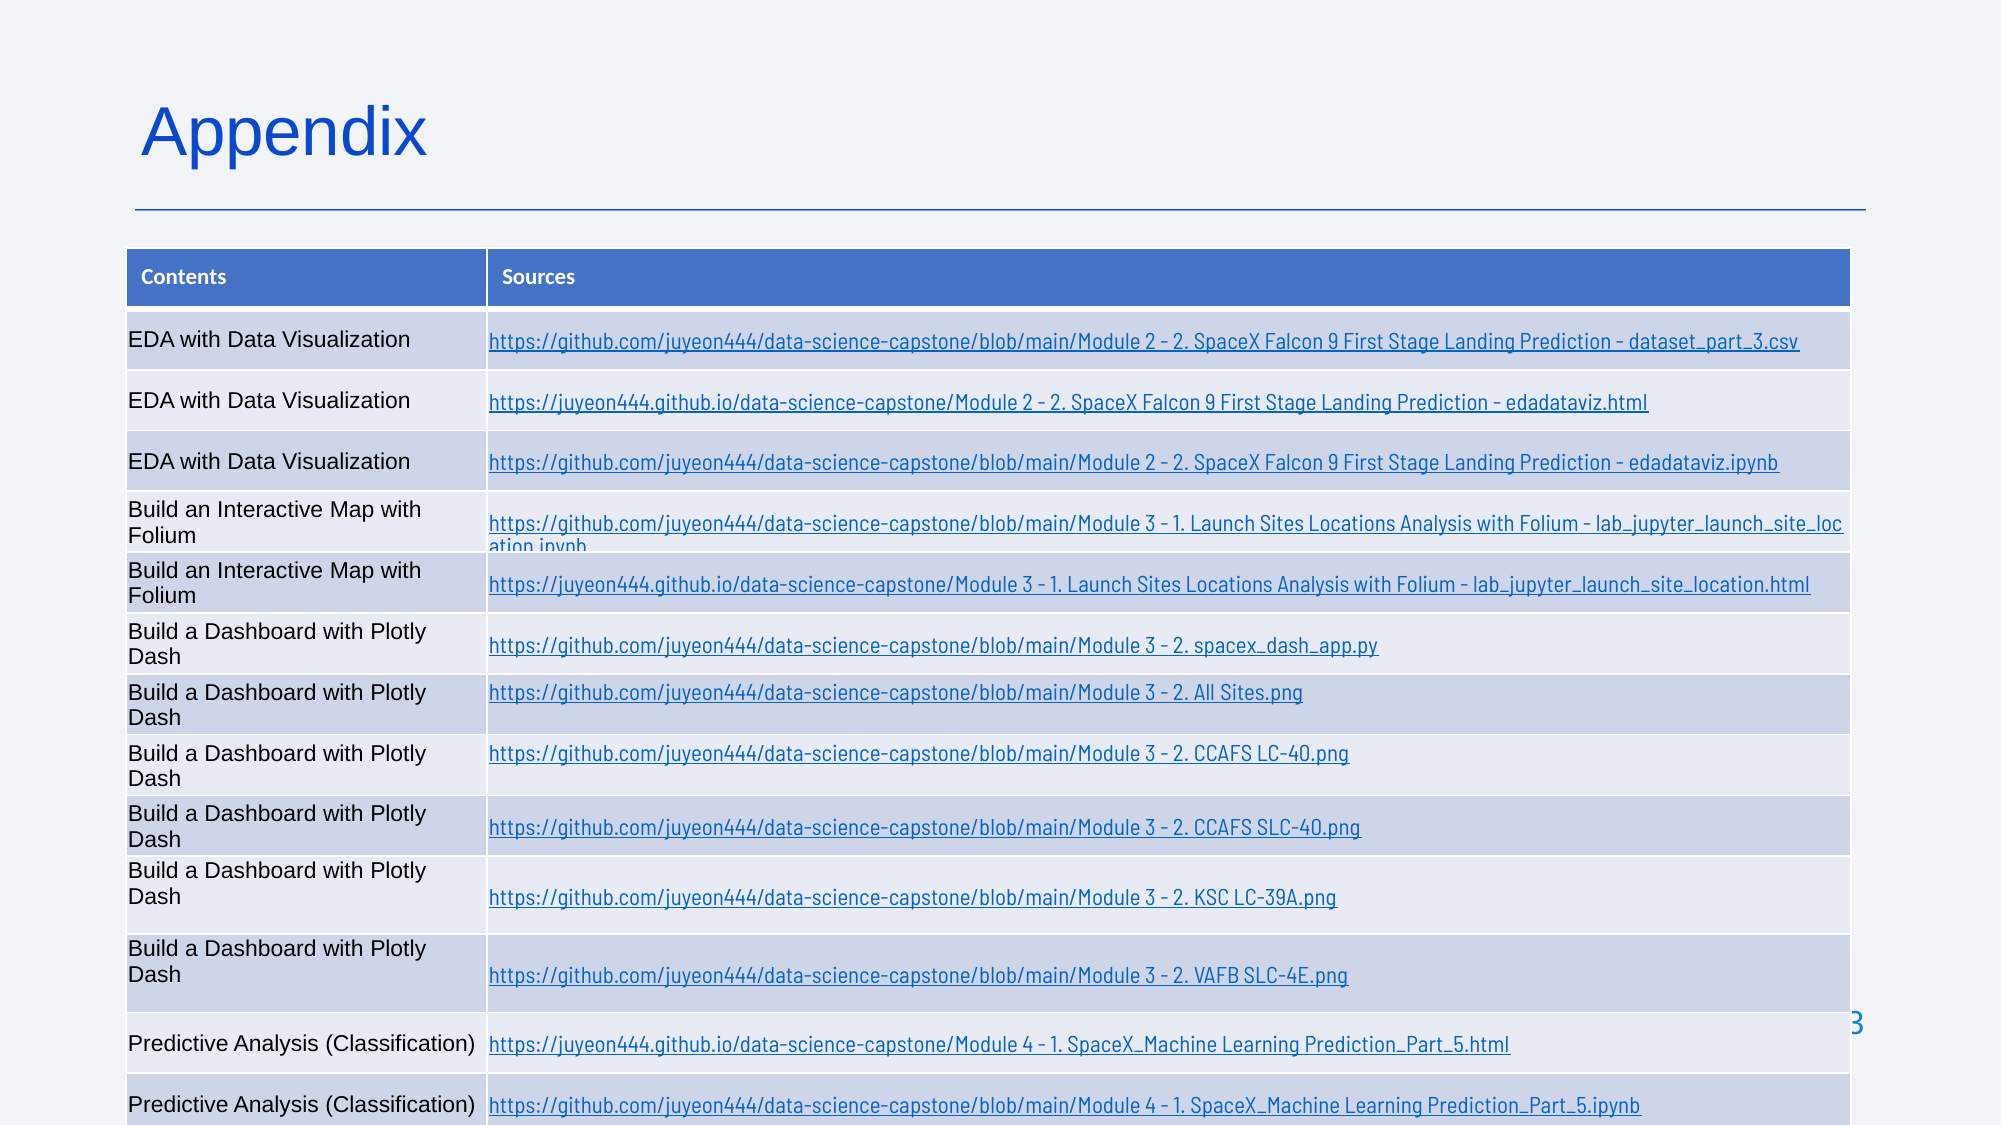

Appendix
| Contents | Sources |
| --- | --- |
| EDA with Data Visualization | https://github.com/juyeon444/data-science-capstone/blob/main/Module 2 - 2. SpaceX Falcon 9 First Stage Landing Prediction - dataset\_part\_3.csv |
| EDA with Data Visualization | https://juyeon444.github.io/data-science-capstone/Module 2 - 2. SpaceX Falcon 9 First Stage Landing Prediction - edadataviz.html |
| EDA with Data Visualization | https://github.com/juyeon444/data-science-capstone/blob/main/Module 2 - 2. SpaceX Falcon 9 First Stage Landing Prediction - edadataviz.ipynb |
| Build an Interactive Map with Folium | https://github.com/juyeon444/data-science-capstone/blob/main/Module 3 - 1. Launch Sites Locations Analysis with Folium - lab\_jupyter\_launch\_site\_location.ipynb |
| Build an Interactive Map with Folium | https://juyeon444.github.io/data-science-capstone/Module 3 - 1. Launch Sites Locations Analysis with Folium - lab\_jupyter\_launch\_site\_location.html |
| Build a Dashboard with Plotly Dash | https://github.com/juyeon444/data-science-capstone/blob/main/Module 3 - 2. spacex\_dash\_app.py |
| Build a Dashboard with Plotly Dash | https://github.com/juyeon444/data-science-capstone/blob/main/Module 3 - 2. All Sites.png |
| Build a Dashboard with Plotly Dash | https://github.com/juyeon444/data-science-capstone/blob/main/Module 3 - 2. CCAFS LC-40.png |
| Build a Dashboard with Plotly Dash | https://github.com/juyeon444/data-science-capstone/blob/main/Module 3 - 2. CCAFS SLC-40.png |
| Build a Dashboard with Plotly Dash | https://github.com/juyeon444/data-science-capstone/blob/main/Module 3 - 2. KSC LC-39A.png |
| Build a Dashboard with Plotly Dash | https://github.com/juyeon444/data-science-capstone/blob/main/Module 3 - 2. VAFB SLC-4E.png |
| Predictive Analysis (Classification) | https://juyeon444.github.io/data-science-capstone/Module 4 - 1. SpaceX\_Machine Learning Prediction\_Part\_5.html |
| Predictive Analysis (Classification) | https://github.com/juyeon444/data-science-capstone/blob/main/Module 4 - 1. SpaceX\_Machine Learning Prediction\_Part\_5.ipynb |
53